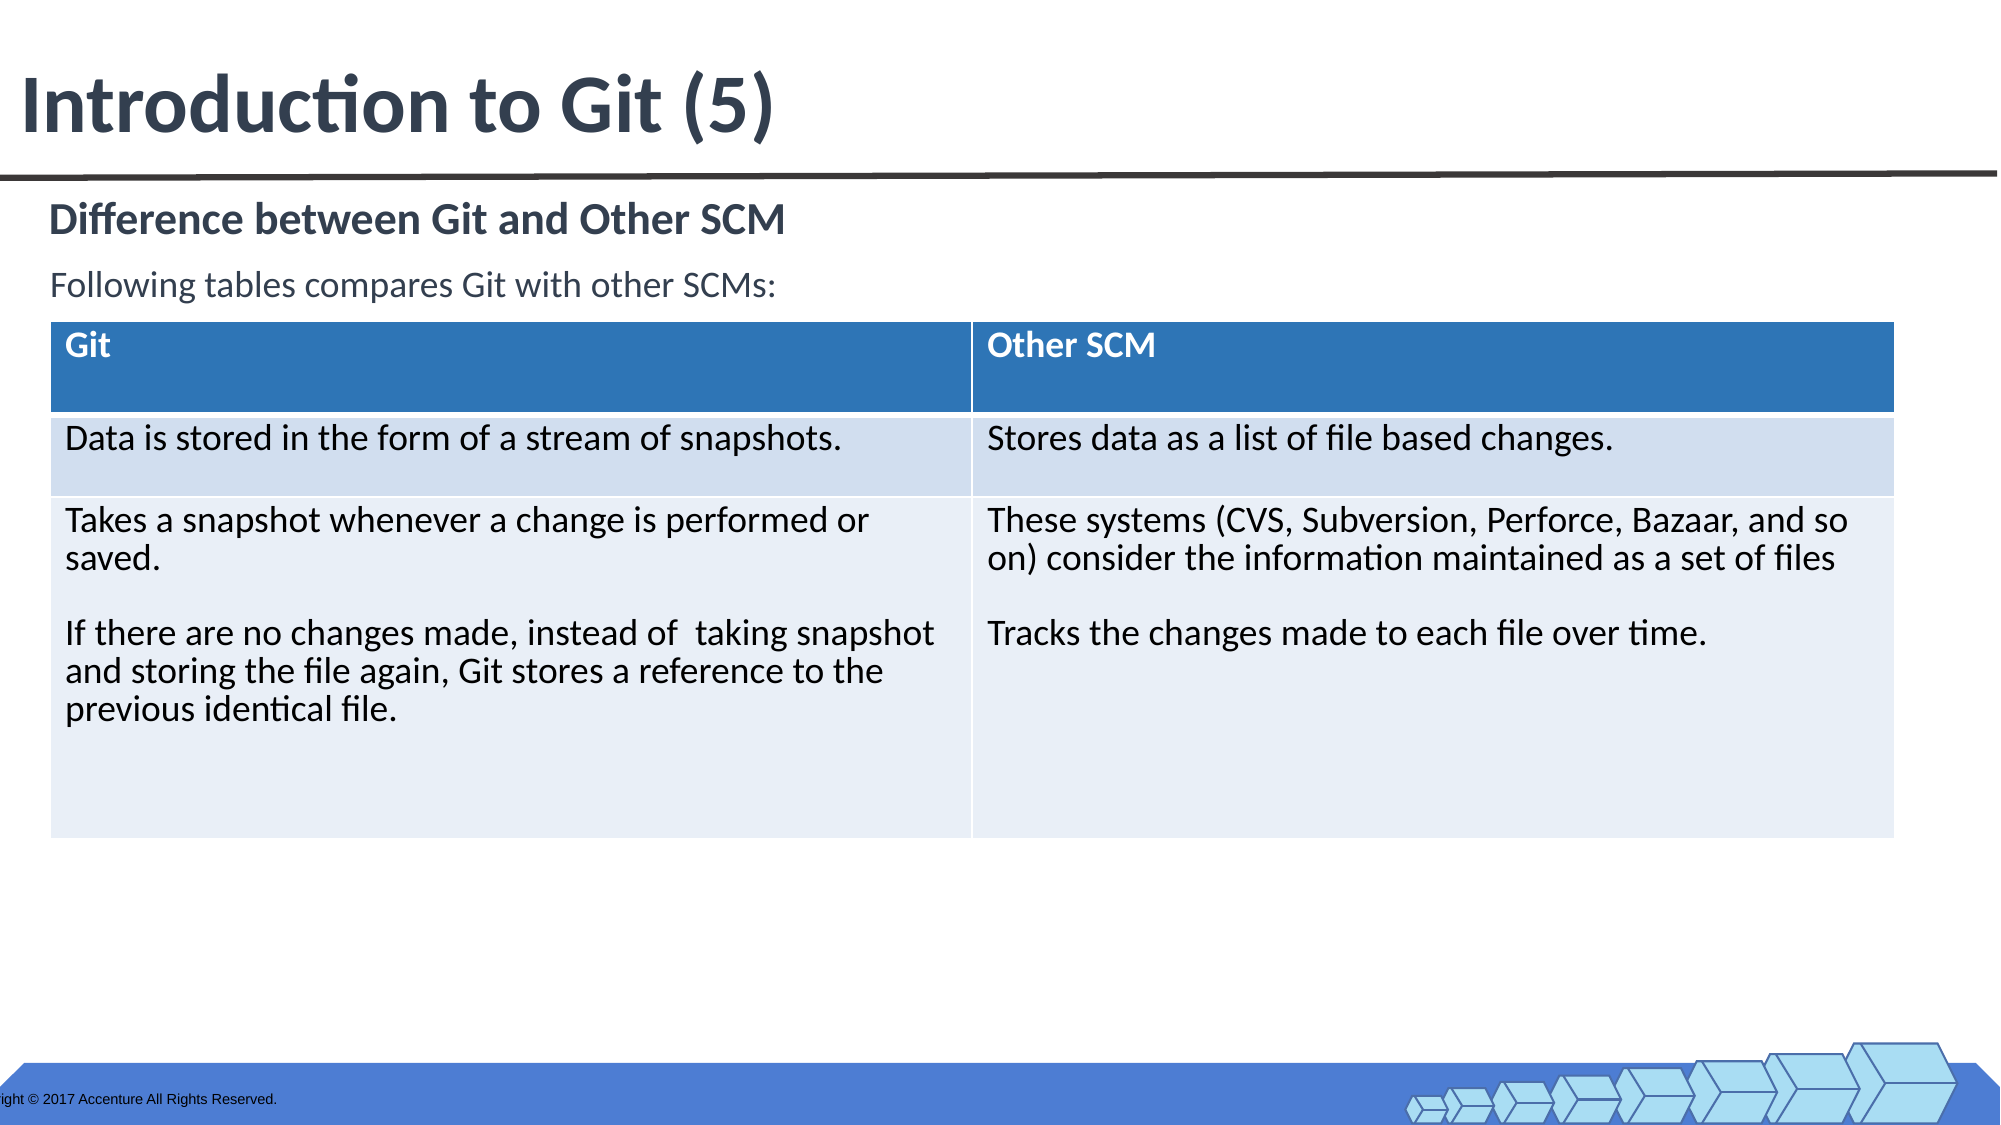

# Introduction to Git (5)
Difference between Git and Other SCM
Following tables compares Git with other SCMs:

| Git | Other SCM |
| --- | --- |
| Data is stored in the form of a stream of snapshots. | Stores data as a list of file based changes. |
| Takes a snapshot whenever a change is performed or saved. If there are no changes made, instead of taking snapshot and storing the file again, Git stores a reference to the previous identical file. | These systems (CVS, Subversion, Perforce, Bazaar, and so on) consider the information maintained as a set of files Tracks the changes made to each file over time. |